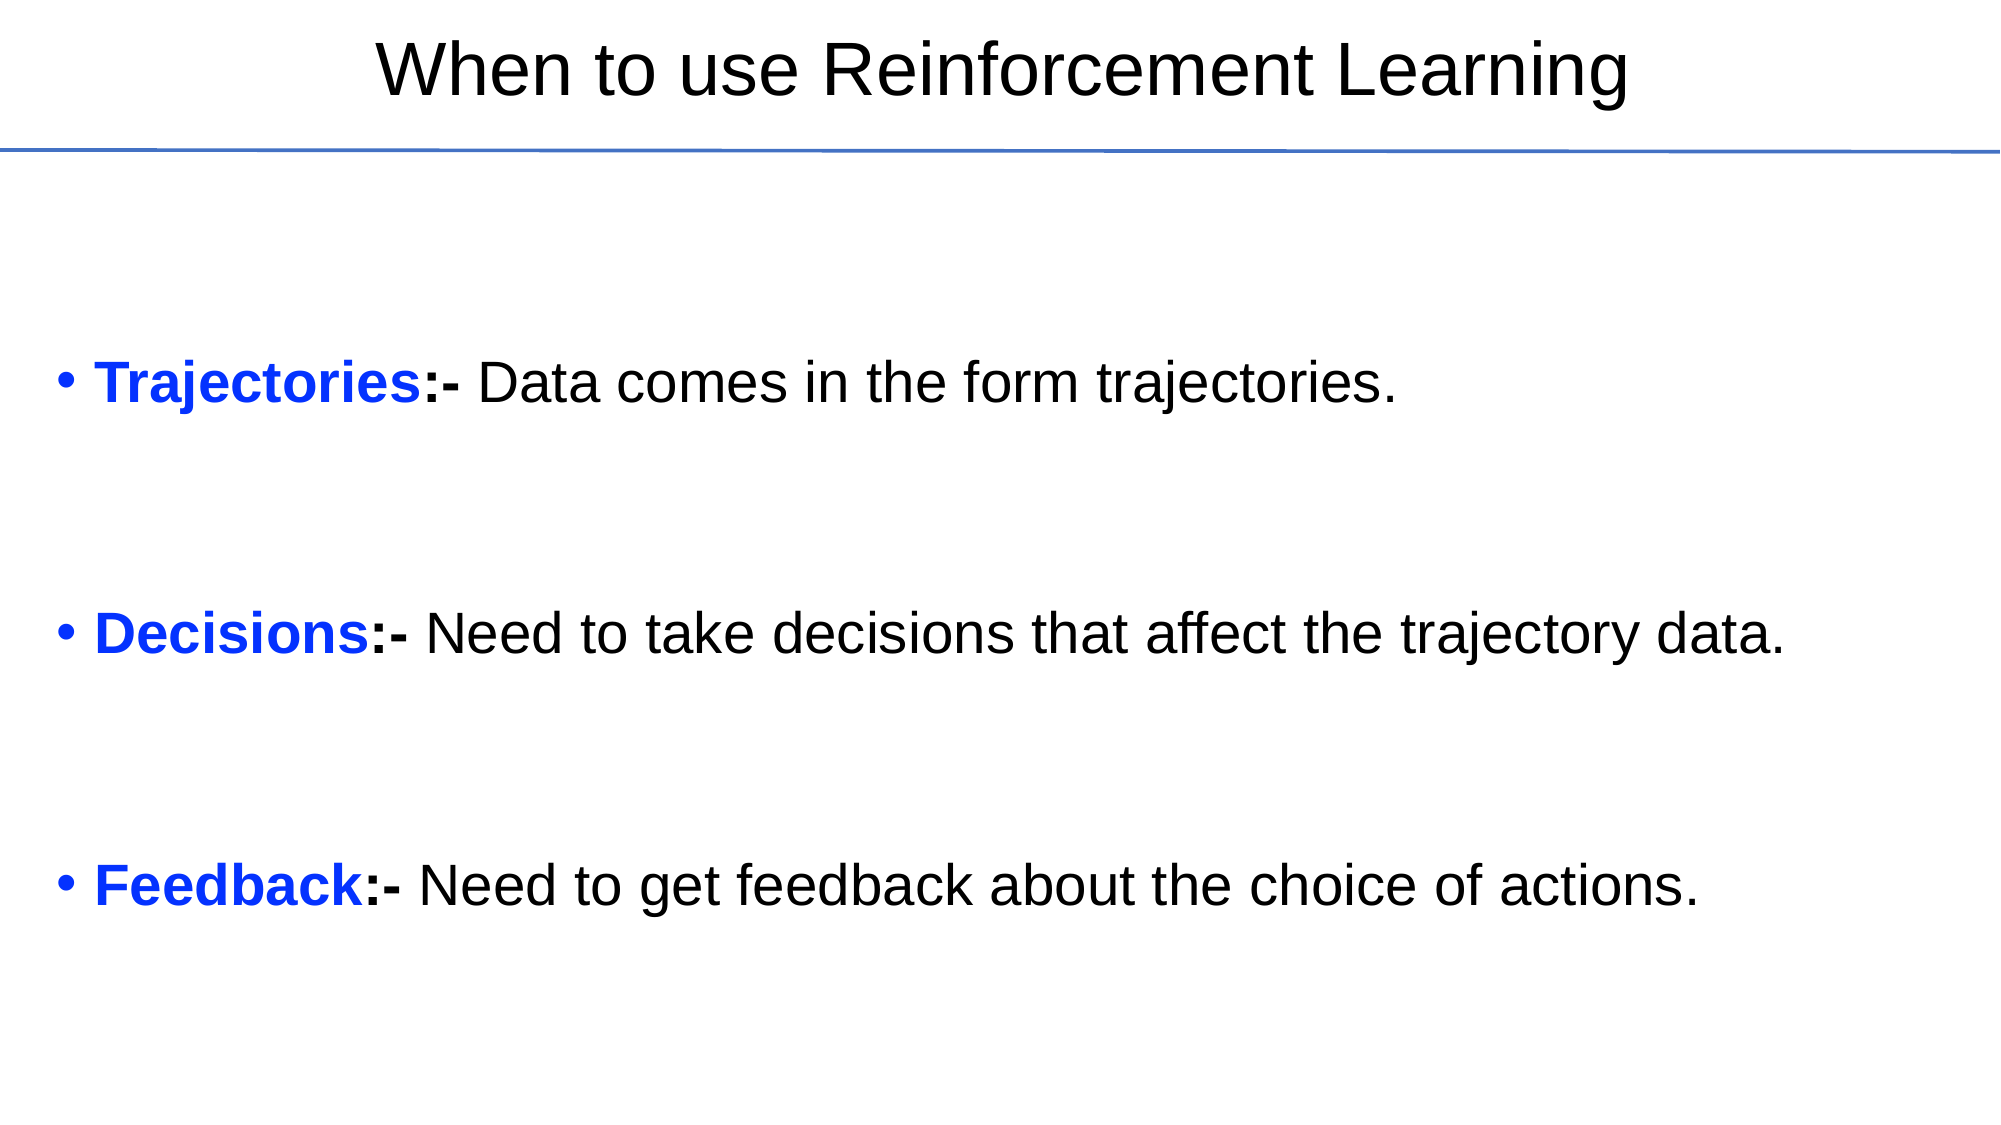

# When to use Reinforcement Learning

Trajectories:- Data comes in the form trajectories.

Decisions:- Need to take decisions that affect the trajectory data.

Feedback:- Need to get feedback about the choice of actions.